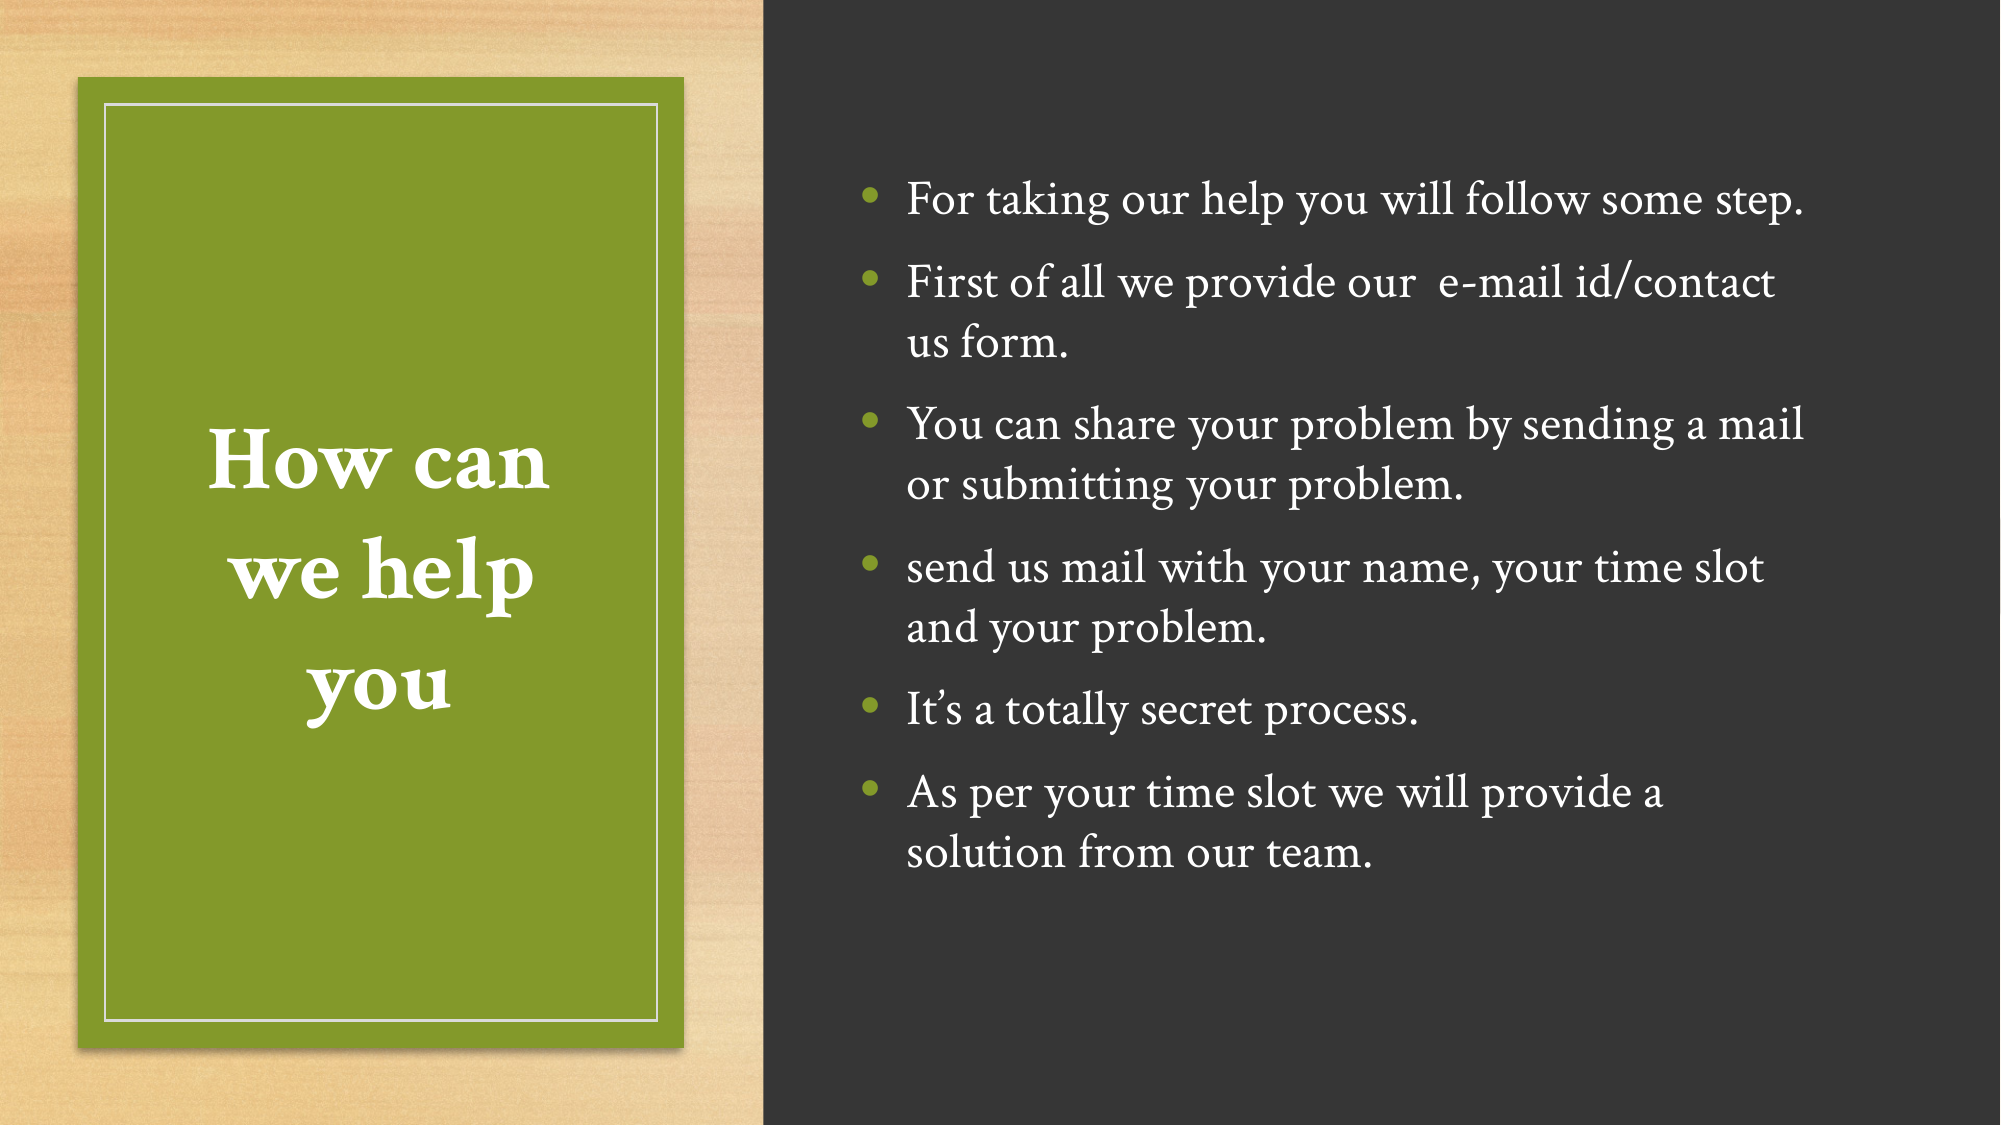

For taking our help you will follow some step.
First of all we provide our  e-mail id/contact us form.
You can share your problem by sending a mail or submitting your problem.
send us mail with your name, your time slot and your problem.
It’s a totally secret process.
As per your time slot we will provide a solution from our team.

# How can we help you